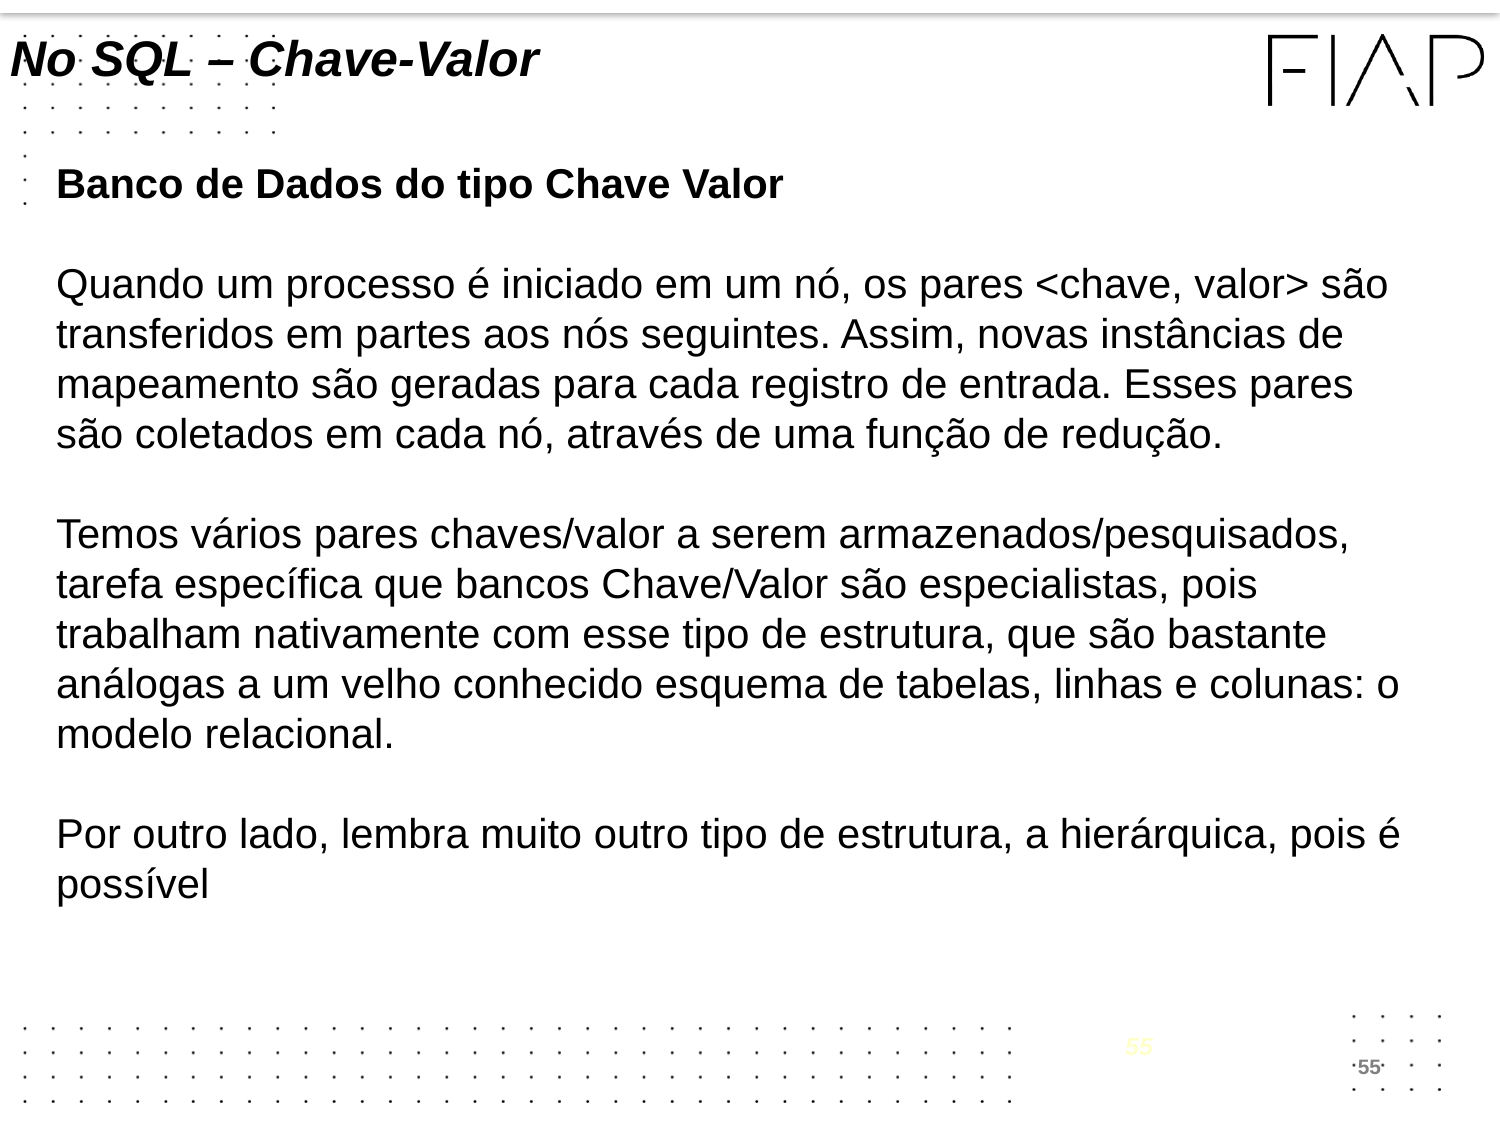

No SQL – Chave-Valor
Banco de Dados do tipo Chave Valor

Quando um processo é iniciado em um nó, os pares <chave, valor> são transferidos em partes aos nós seguintes. Assim, novas instâncias de mapeamento são geradas para cada registro de entrada. Esses pares são coletados em cada nó, através de uma função de redução.

Temos vários pares chaves/valor a serem armazenados/pesquisados, tarefa específica que bancos Chave/Valor são especialistas, pois trabalham nativamente com esse tipo de estrutura, que são bastante análogas a um velho conhecido esquema de tabelas, linhas e colunas: o modelo relacional.

Por outro lado, lembra muito outro tipo de estrutura, a hierárquica, pois é possível